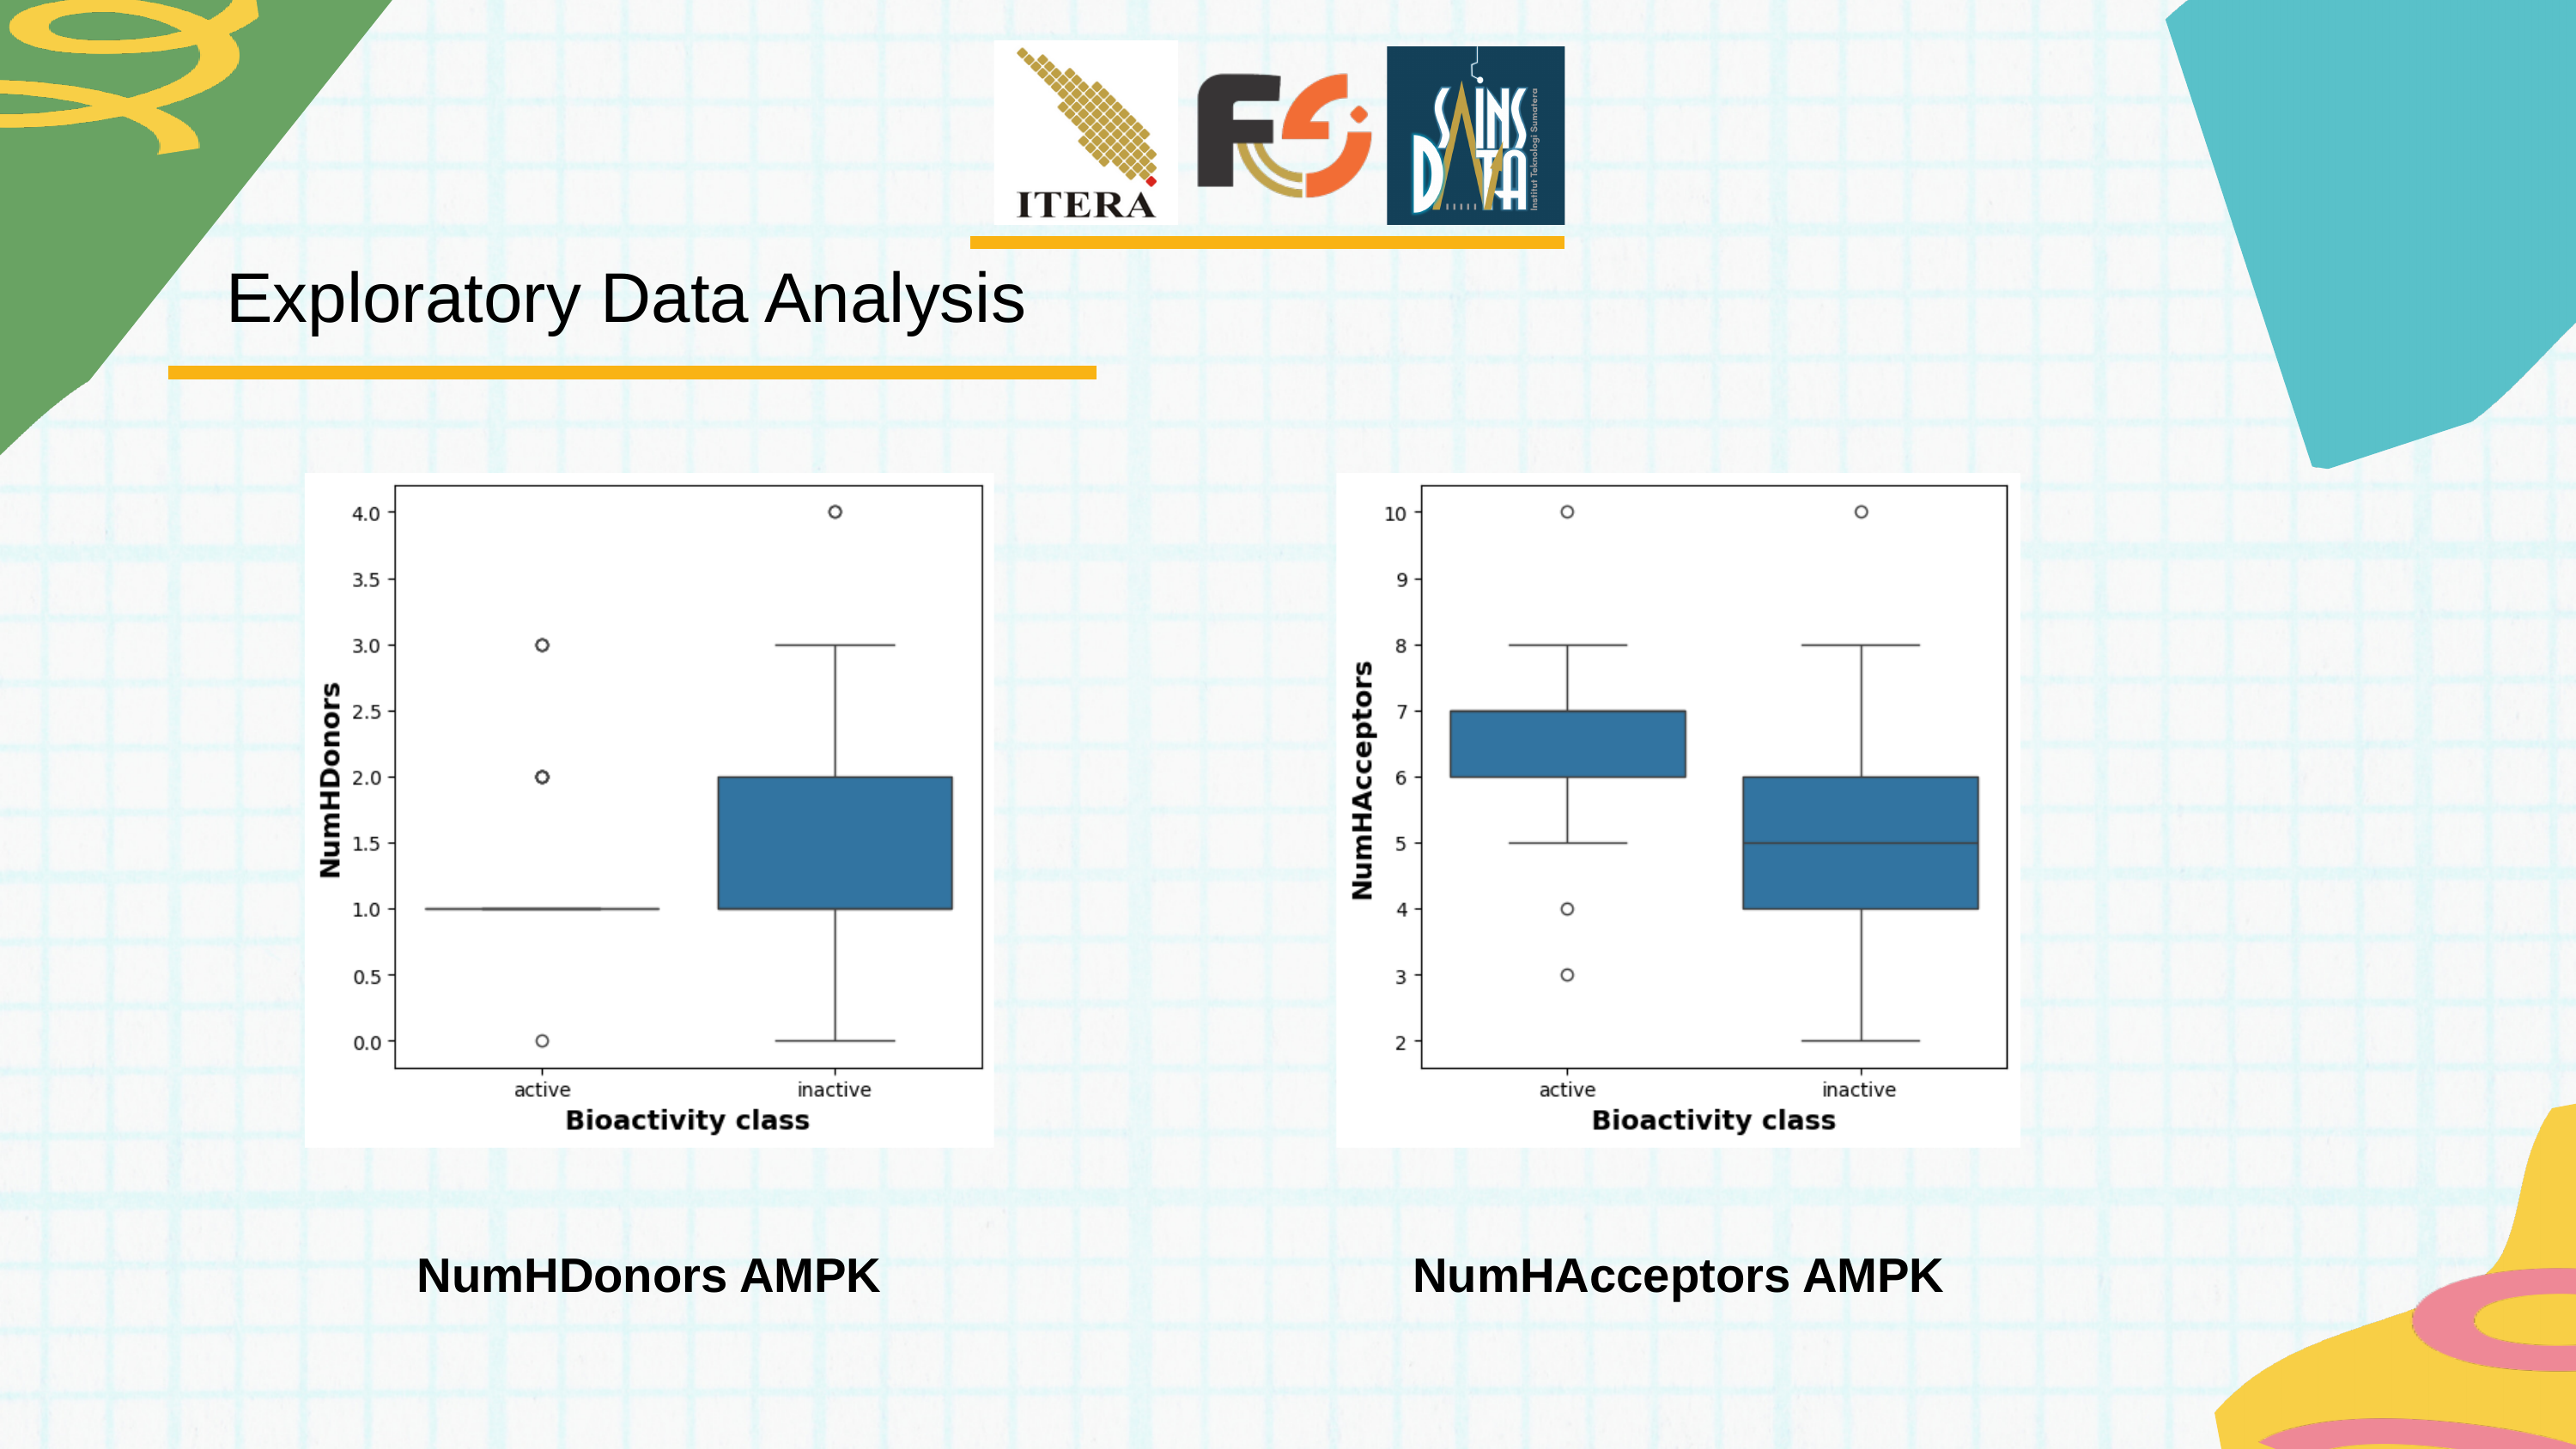

Exploratory Data Analysis

NumHDonors AMPK
NumHAcceptors AMPK